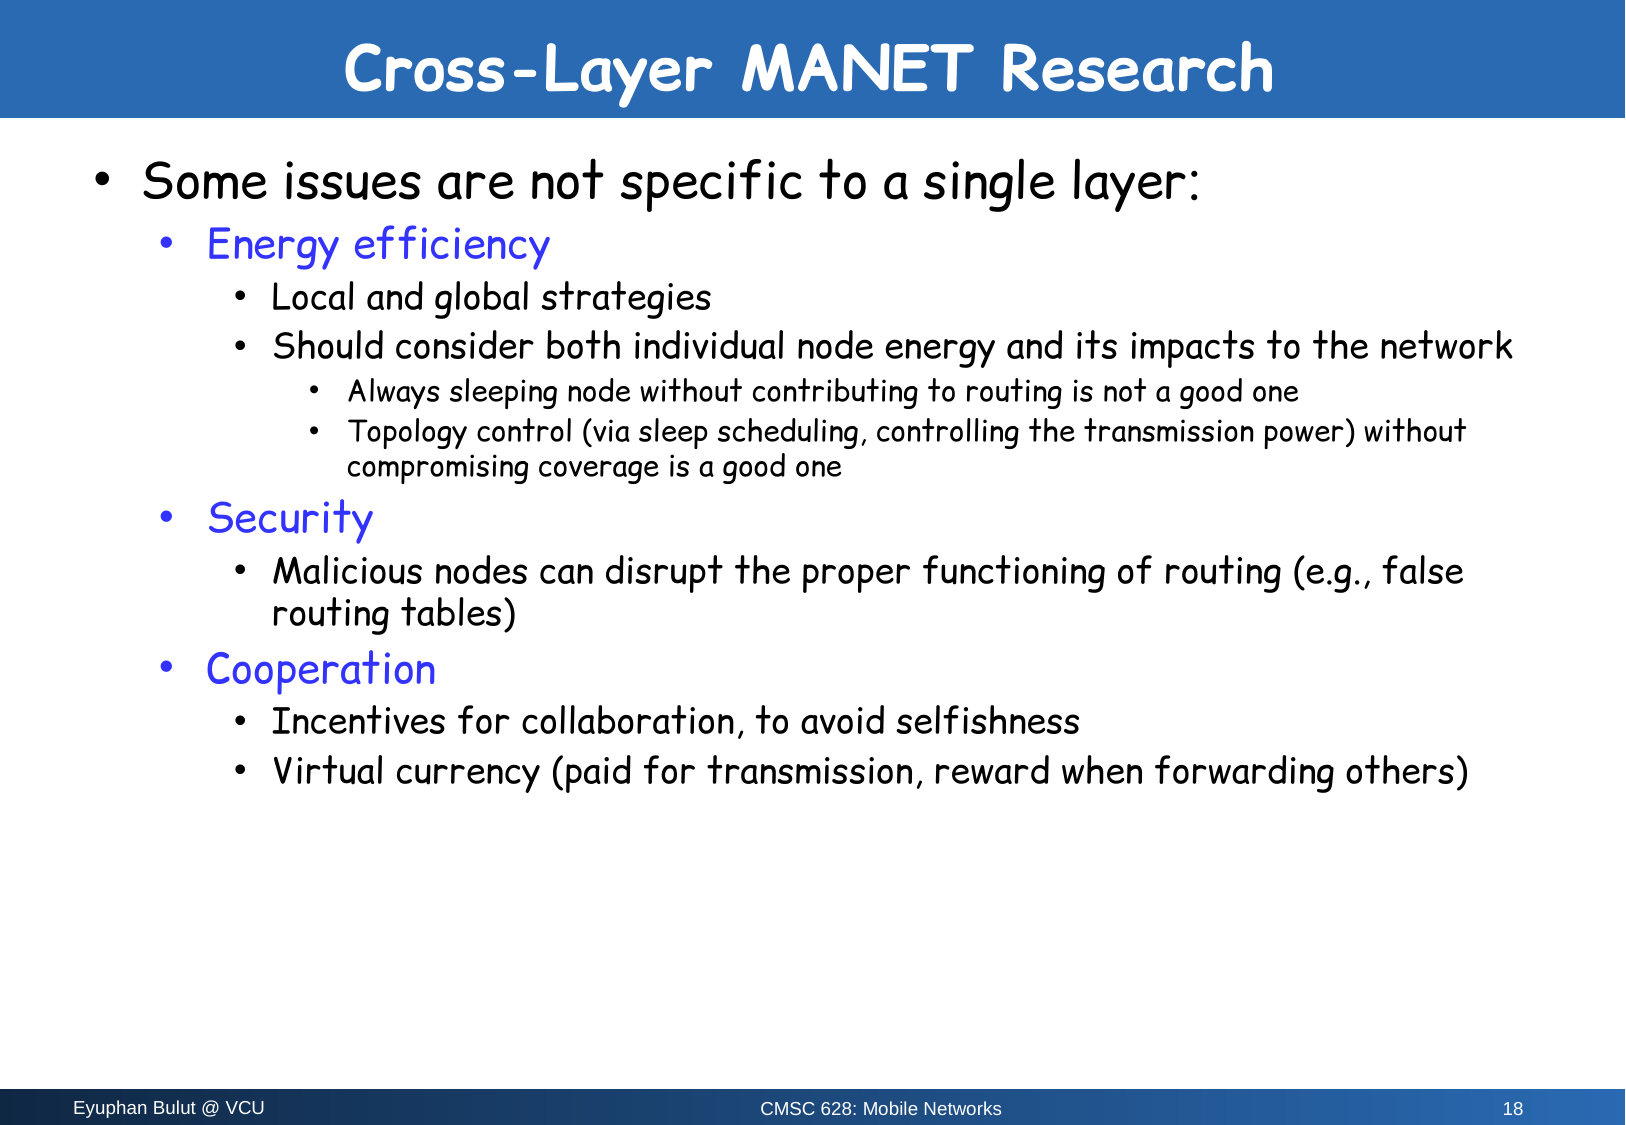

# Cross-Layer MANET Research
Some issues are not specific to a single layer:
Energy efficiency
Local and global strategies
Should consider both individual node energy and its impacts to the network
Always sleeping node without contributing to routing is not a good one
Topology control (via sleep scheduling, controlling the transmission power) without compromising coverage is a good one
Security
Malicious nodes can disrupt the proper functioning of routing (e.g., false routing tables)
Cooperation
Incentives for collaboration, to avoid selfishness
Virtual currency (paid for transmission, reward when forwarding others)

18